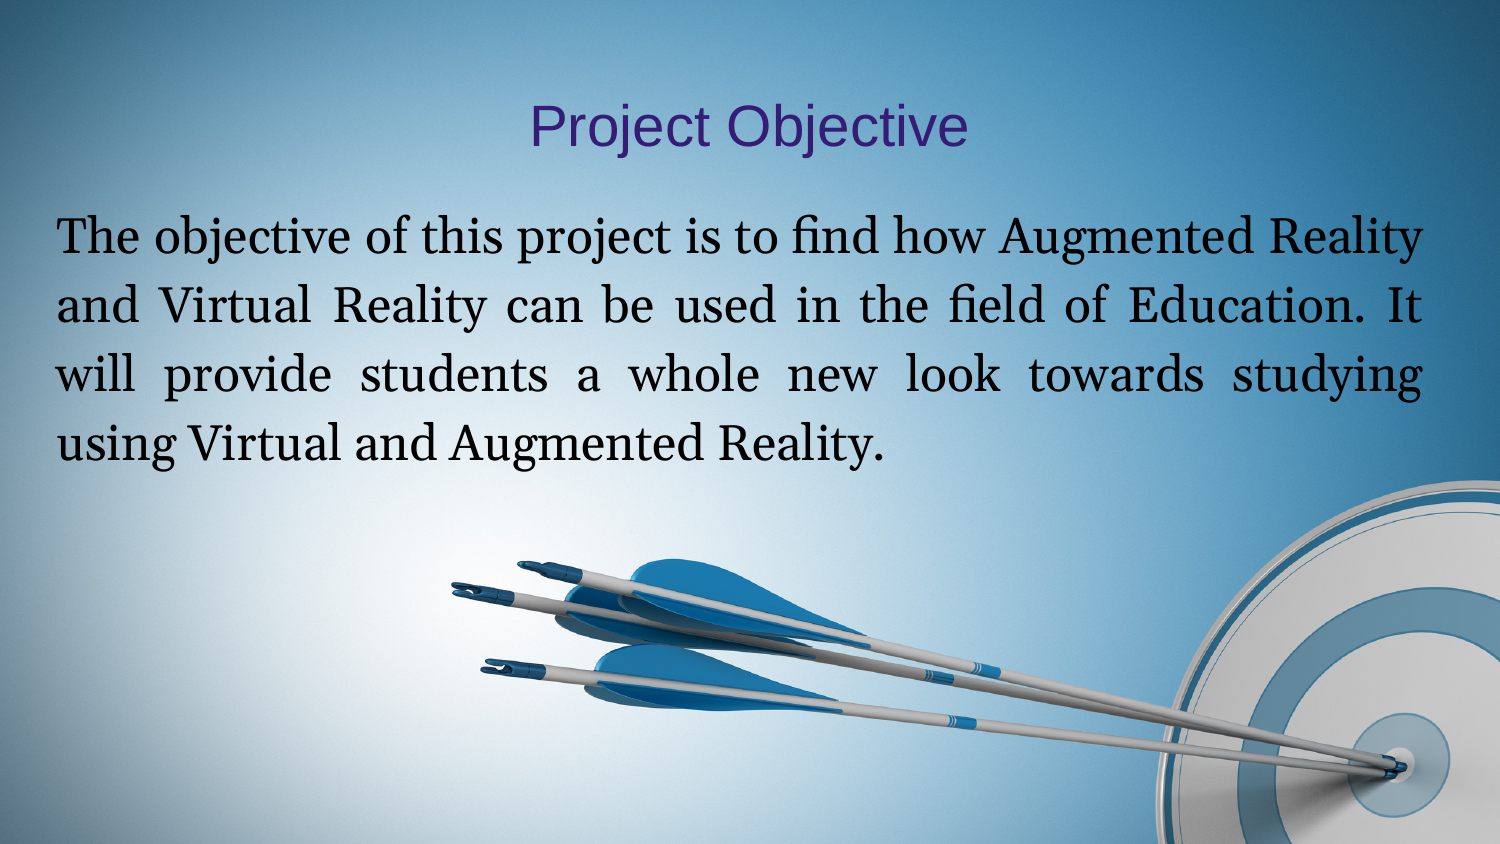

# Project Objective
The objective of this project is to find how Augmented Reality and Virtual Reality can be used in the field of Education. It will provide students a whole new look towards studying using Virtual and Augmented Reality.